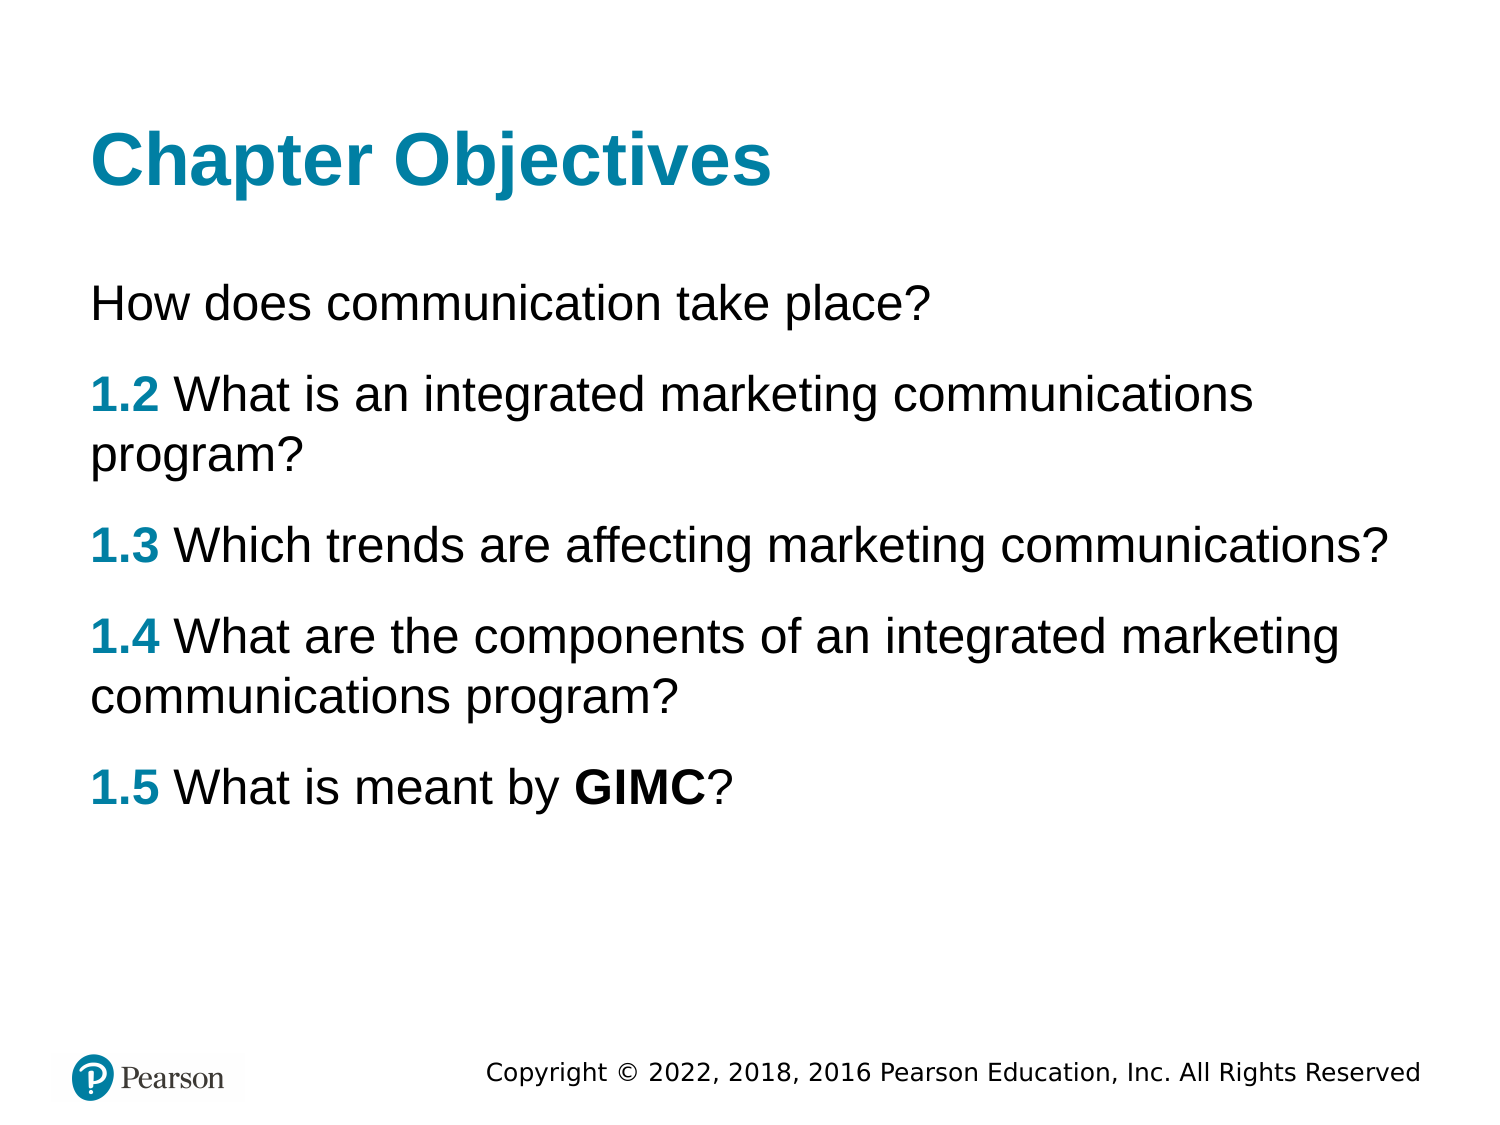

# Chapter Objectives
How does communication take place?
1.2 What is an integrated marketing communications program?
1.3 Which trends are affecting marketing communications?
1.4 What are the components of an integrated marketing communications program?
1.5 What is meant by G I M C?